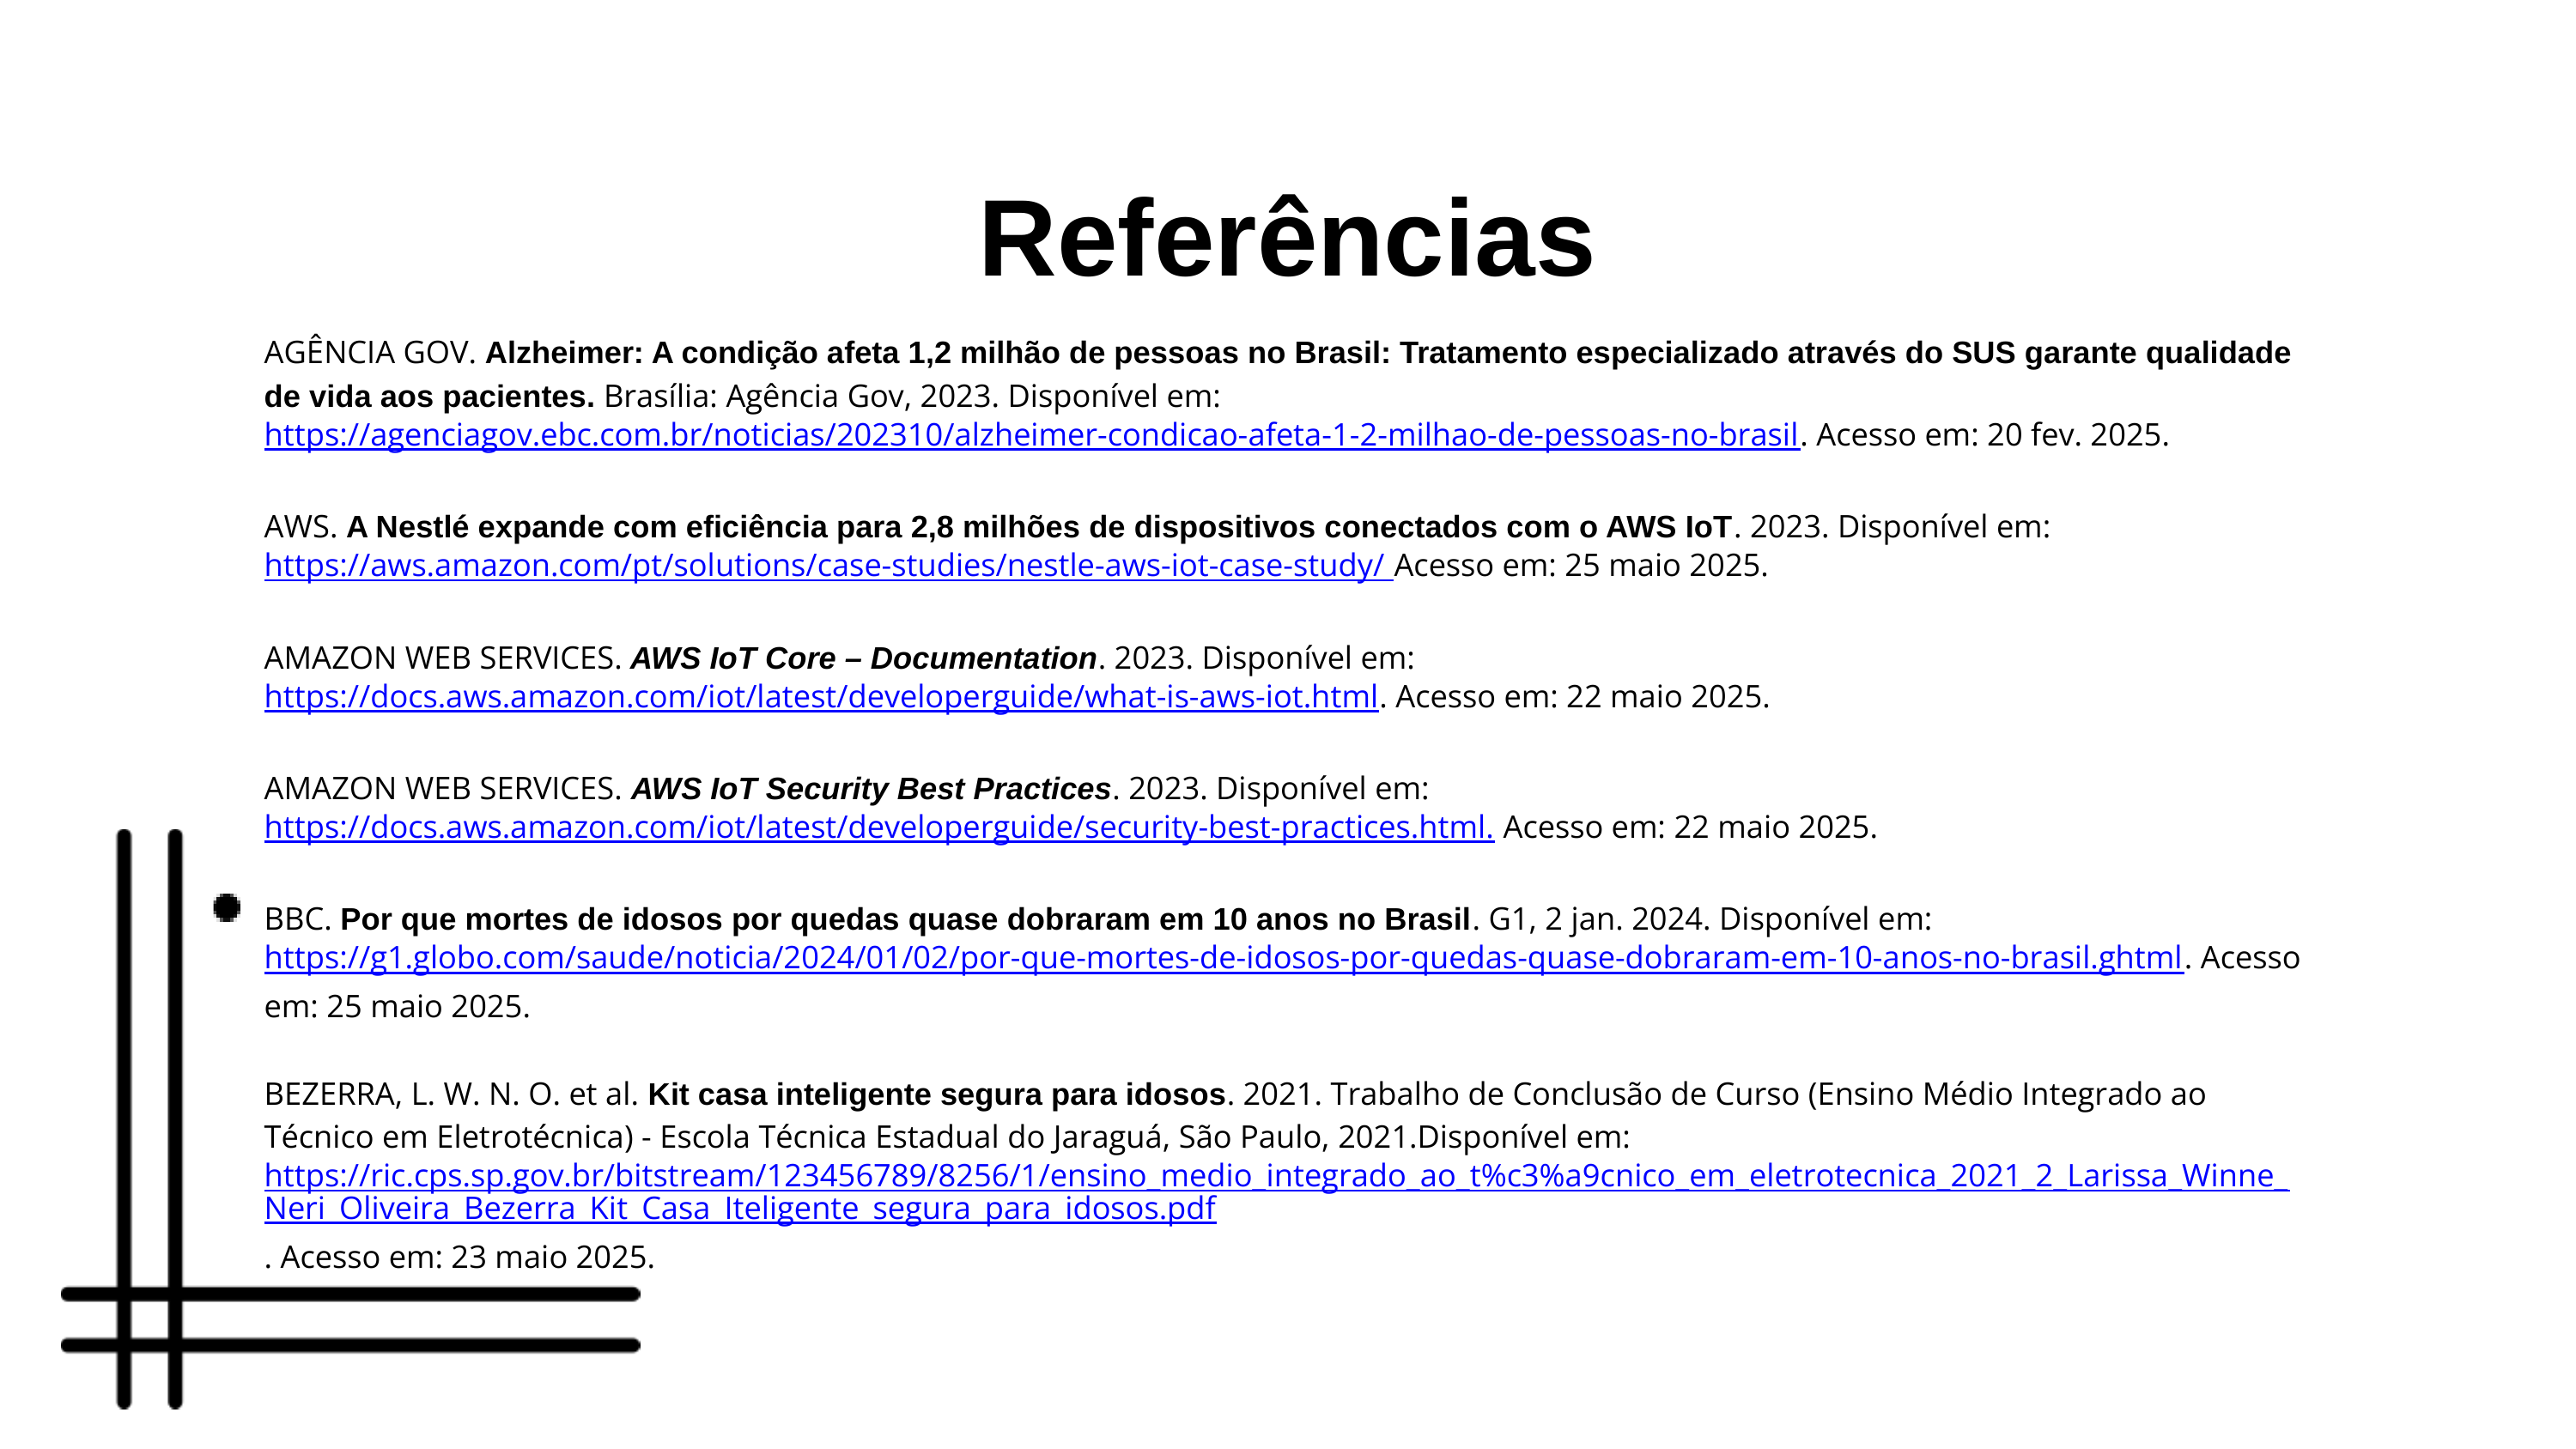

Referências
AGÊNCIA GOV. Alzheimer: A condição afeta 1,2 milhão de pessoas no Brasil: Tratamento especializado através do SUS garante qualidade de vida aos pacientes. Brasília: Agência Gov, 2023. Disponível em: https://agenciagov.ebc.com.br/noticias/202310/alzheimer-condicao-afeta-1-2-milhao-de-pessoas-no-brasil. Acesso em: 20 fev. 2025.

AWS. A Nestlé expande com eficiência para 2,8 milhões de dispositivos conectados com o AWS IoT. 2023. Disponível em: https://aws.amazon.com/pt/solutions/case-studies/nestle-aws-iot-case-study/ Acesso em: 25 maio 2025.

AMAZON WEB SERVICES. AWS IoT Core – Documentation. 2023. Disponível em: https://docs.aws.amazon.com/iot/latest/developerguide/what-is-aws-iot.html. Acesso em: 22 maio 2025.

AMAZON WEB SERVICES. AWS IoT Security Best Practices. 2023. Disponível em: https://docs.aws.amazon.com/iot/latest/developerguide/security-best-practices.html. Acesso em: 22 maio 2025.

BBC. Por que mortes de idosos por quedas quase dobraram em 10 anos no Brasil. G1, 2 jan. 2024. Disponível em: https://g1.globo.com/saude/noticia/2024/01/02/por-que-mortes-de-idosos-por-quedas-quase-dobraram-em-10-anos-no-brasil.ghtml. Acesso em: 25 maio 2025.

BEZERRA, L. W. N. O. et al. Kit casa inteligente segura para idosos. 2021. Trabalho de Conclusão de Curso (Ensino Médio Integrado ao Técnico em Eletrotécnica) - Escola Técnica Estadual do Jaraguá, São Paulo, 2021.Disponível em: https://ric.cps.sp.gov.br/bitstream/123456789/8256/1/ensino_medio_integrado_ao_t%c3%a9cnico_em_eletrotecnica_2021_2_Larissa_Winne_Neri_Oliveira_Bezerra_Kit_Casa_Iteligente_segura_para_idosos.pdf. Acesso em: 23 maio 2025.